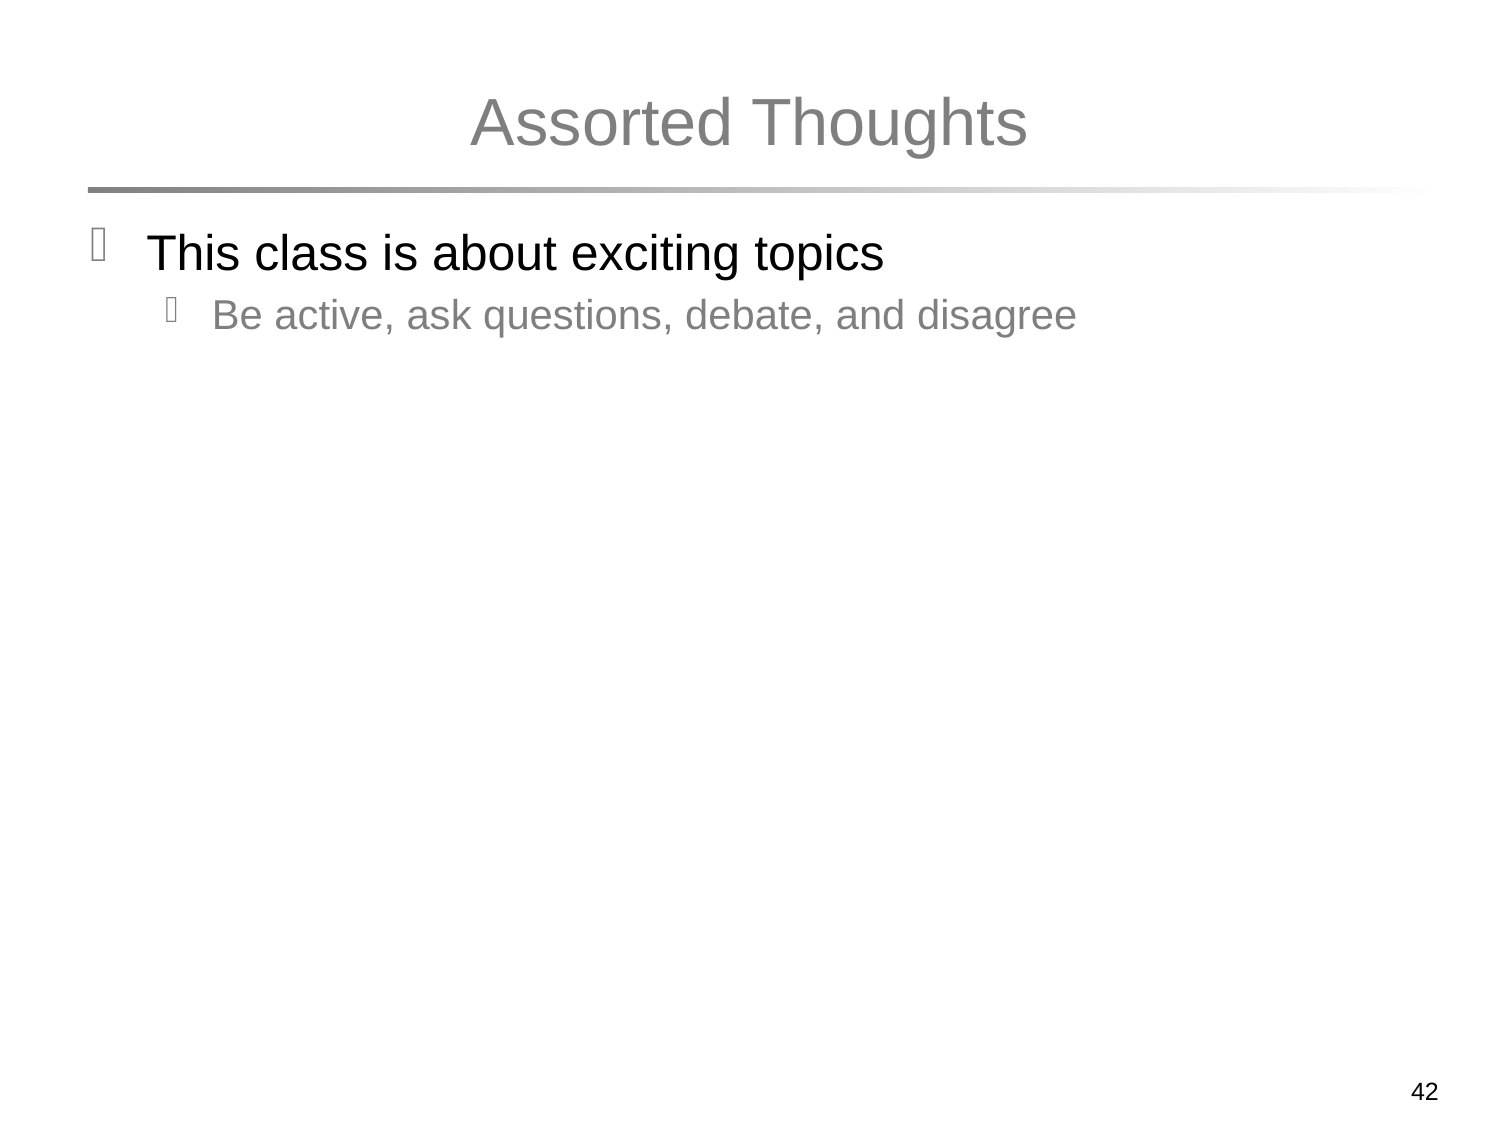

# Assorted Thoughts
This class is about exciting topics
Be active, ask questions, debate, and disagree